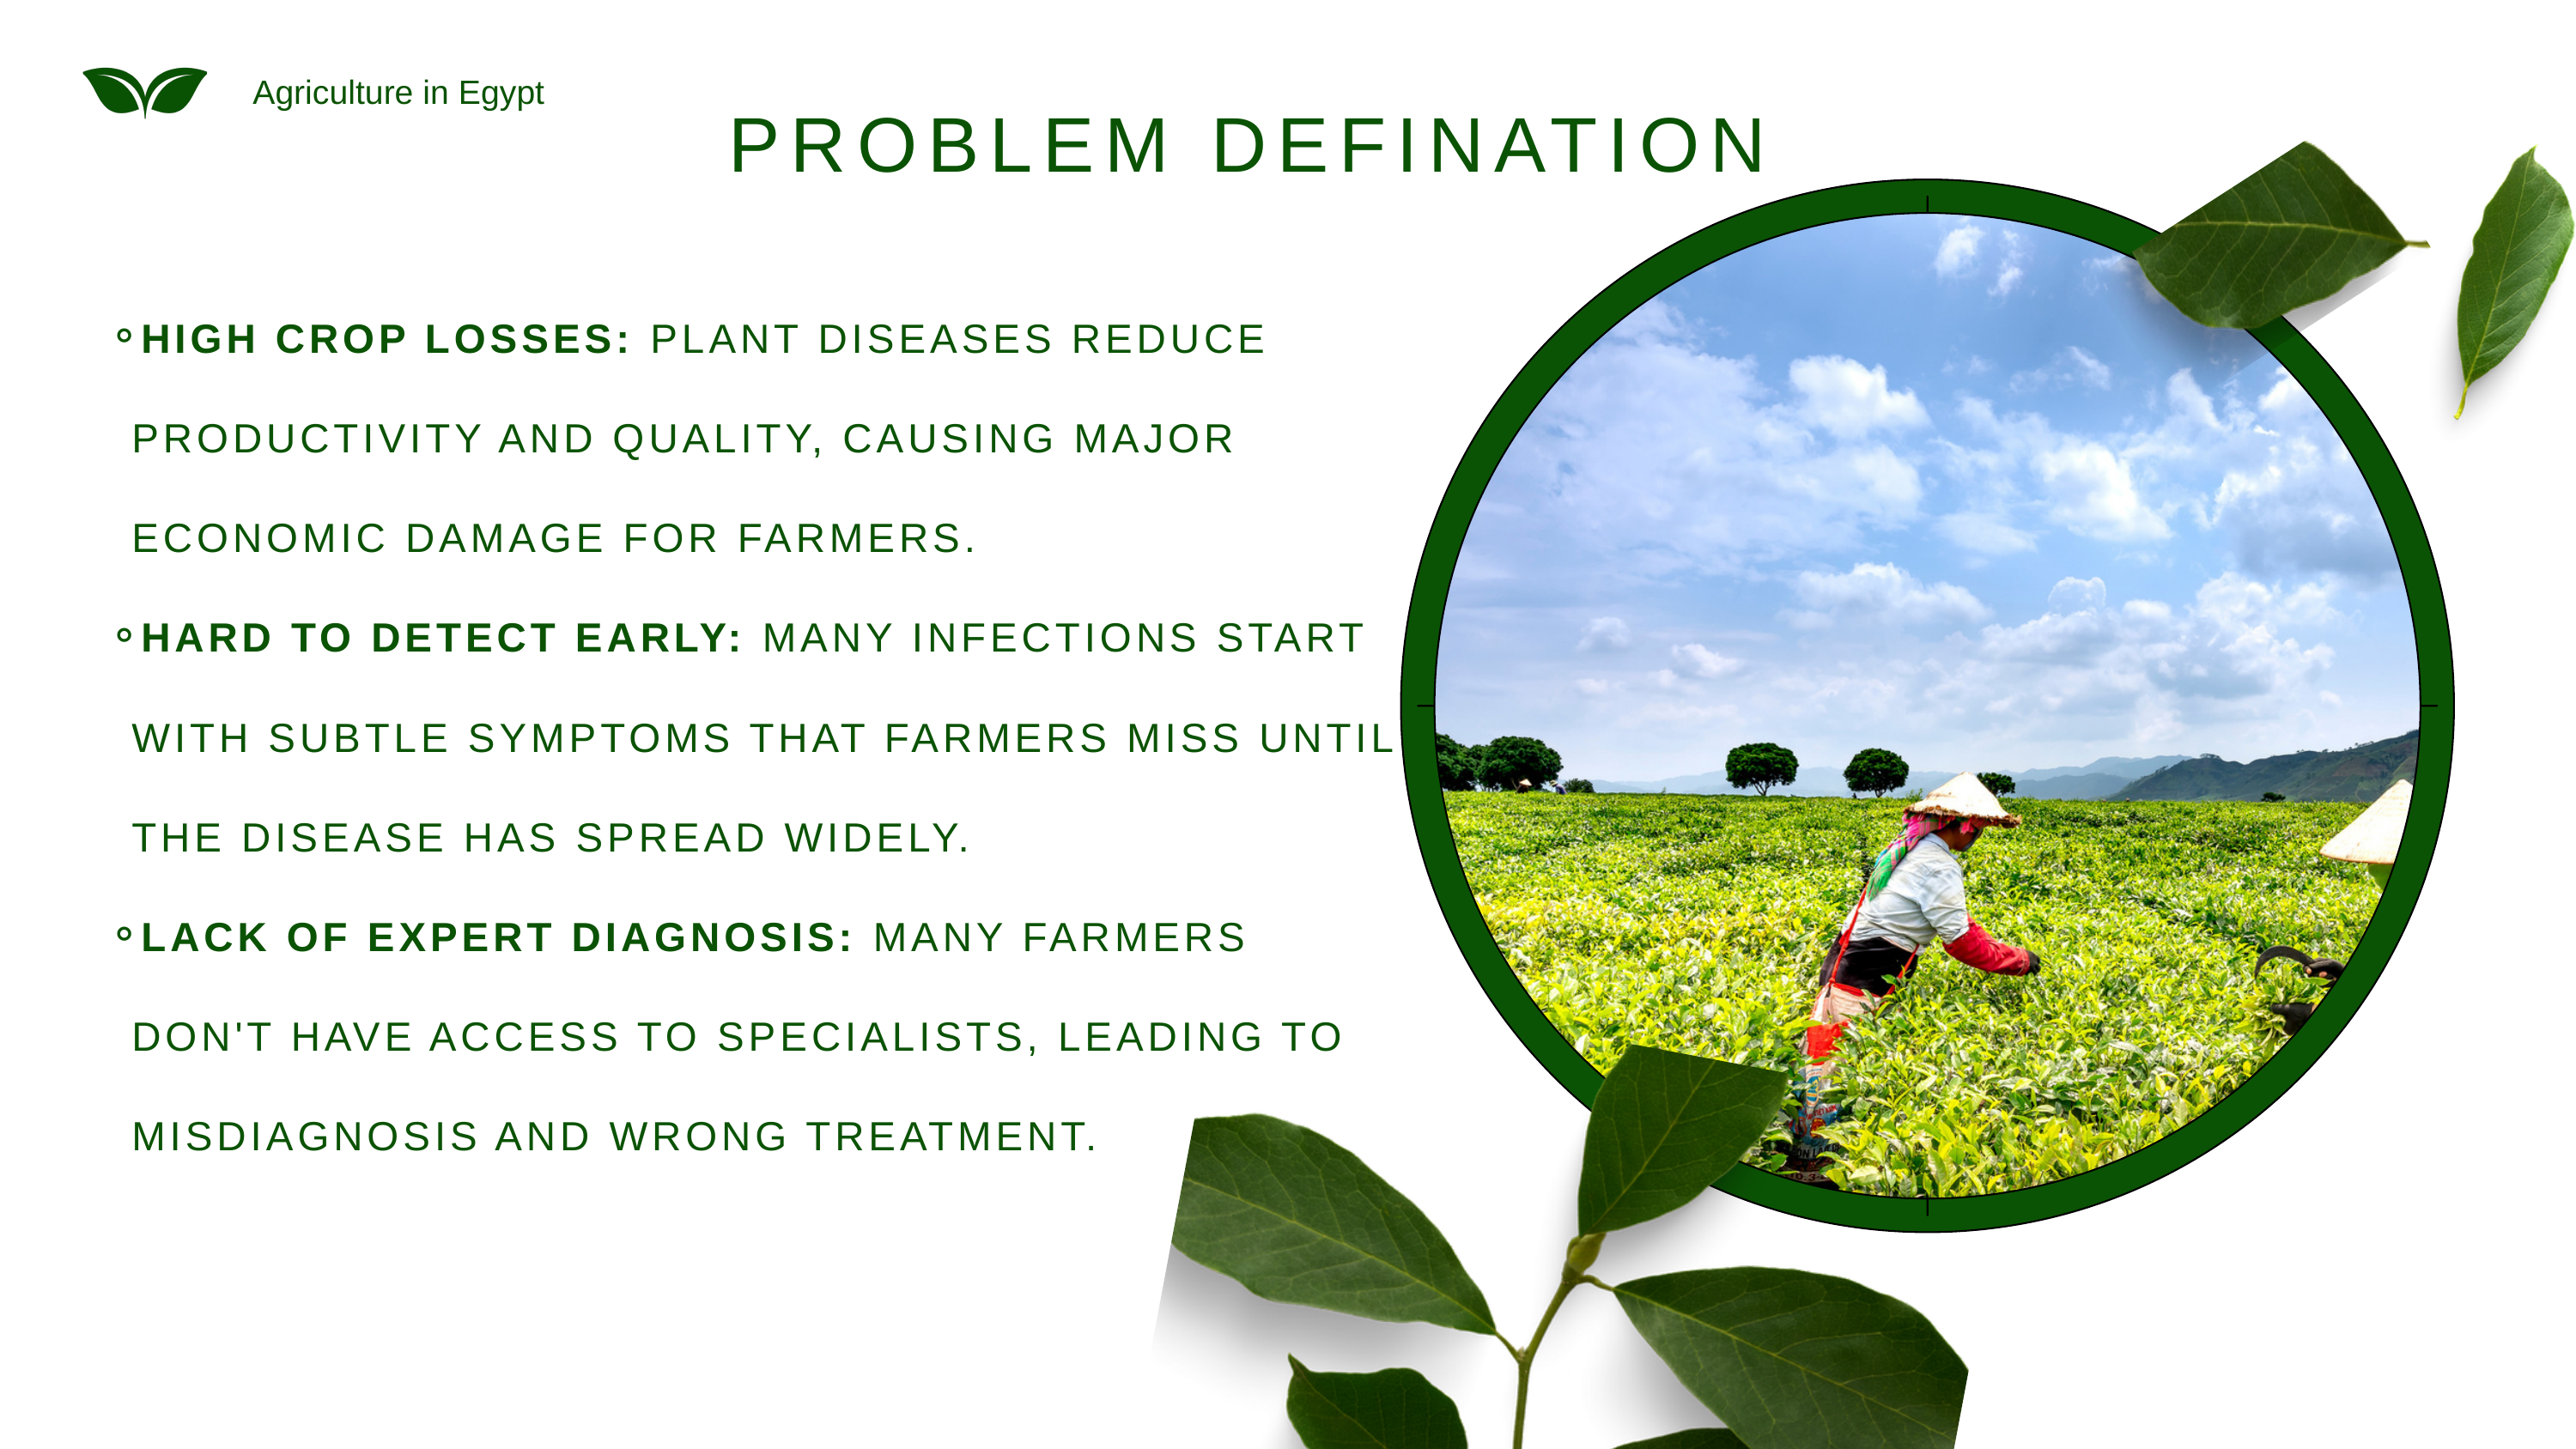

PROBLEM DEFINATION
Agriculture in Egypt

HIGH CROP LOSSES: PLANT DISEASES REDUCE PRODUCTIVITY AND QUALITY, CAUSING MAJOR ECONOMIC DAMAGE FOR FARMERS.
HARD TO DETECT EARLY: MANY INFECTIONS START WITH SUBTLE SYMPTOMS THAT FARMERS MISS UNTIL THE DISEASE HAS SPREAD WIDELY.
LACK OF EXPERT DIAGNOSIS: MANY FARMERS DON'T HAVE ACCESS TO SPECIALISTS, LEADING TO MISDIAGNOSIS AND WRONG TREATMENT.